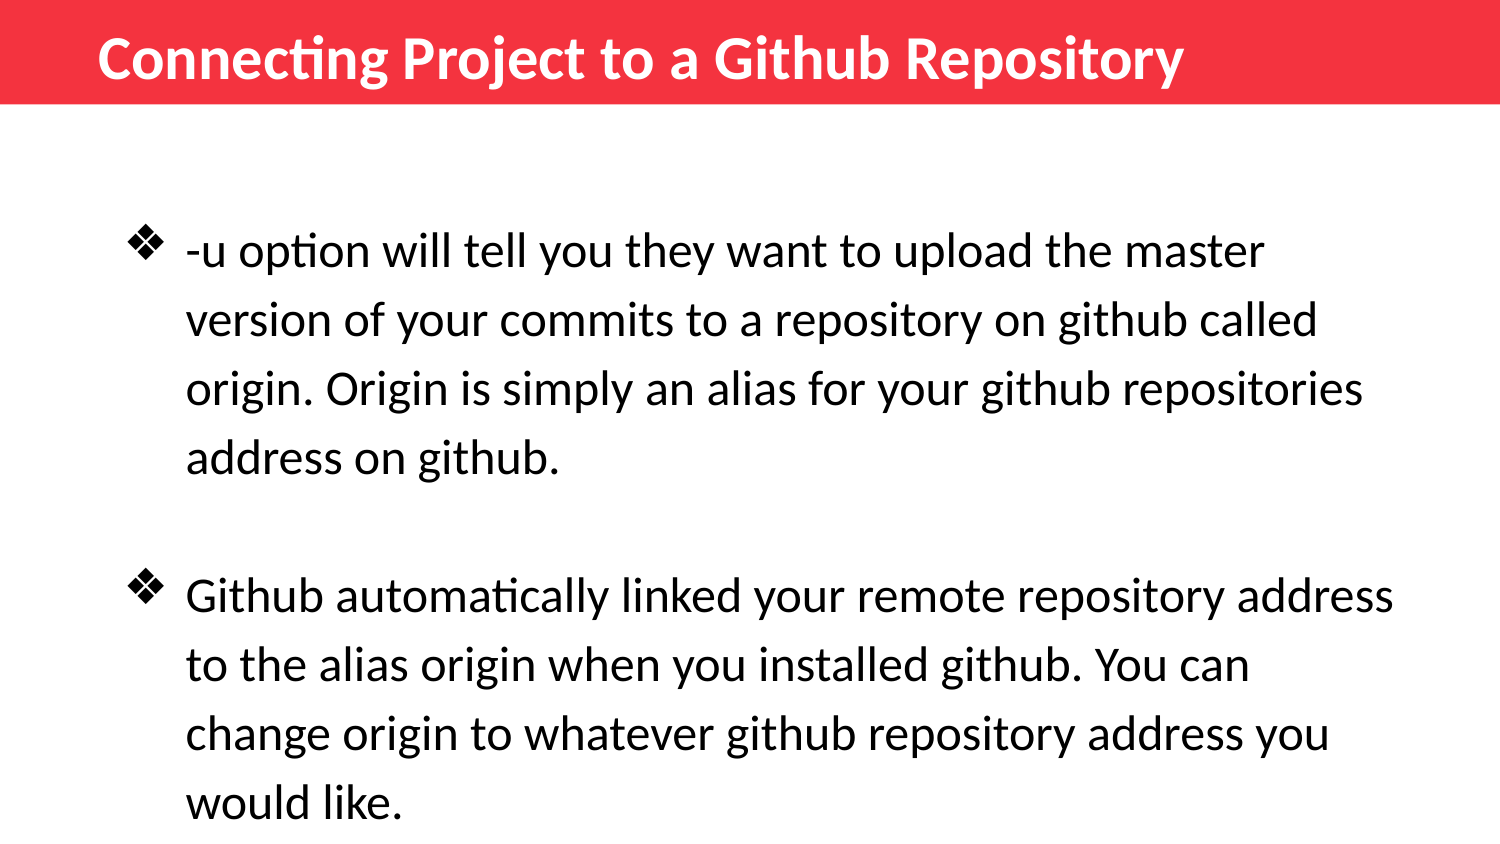

Connecting Project to a Github Repository

-u option will tell you they want to upload the master version of your commits to a repository on github called origin. Origin is simply an alias for your github repositories address on github.

Github automatically linked your remote repository address to the alias origin when you installed github. You can change origin to whatever github repository address you would like.